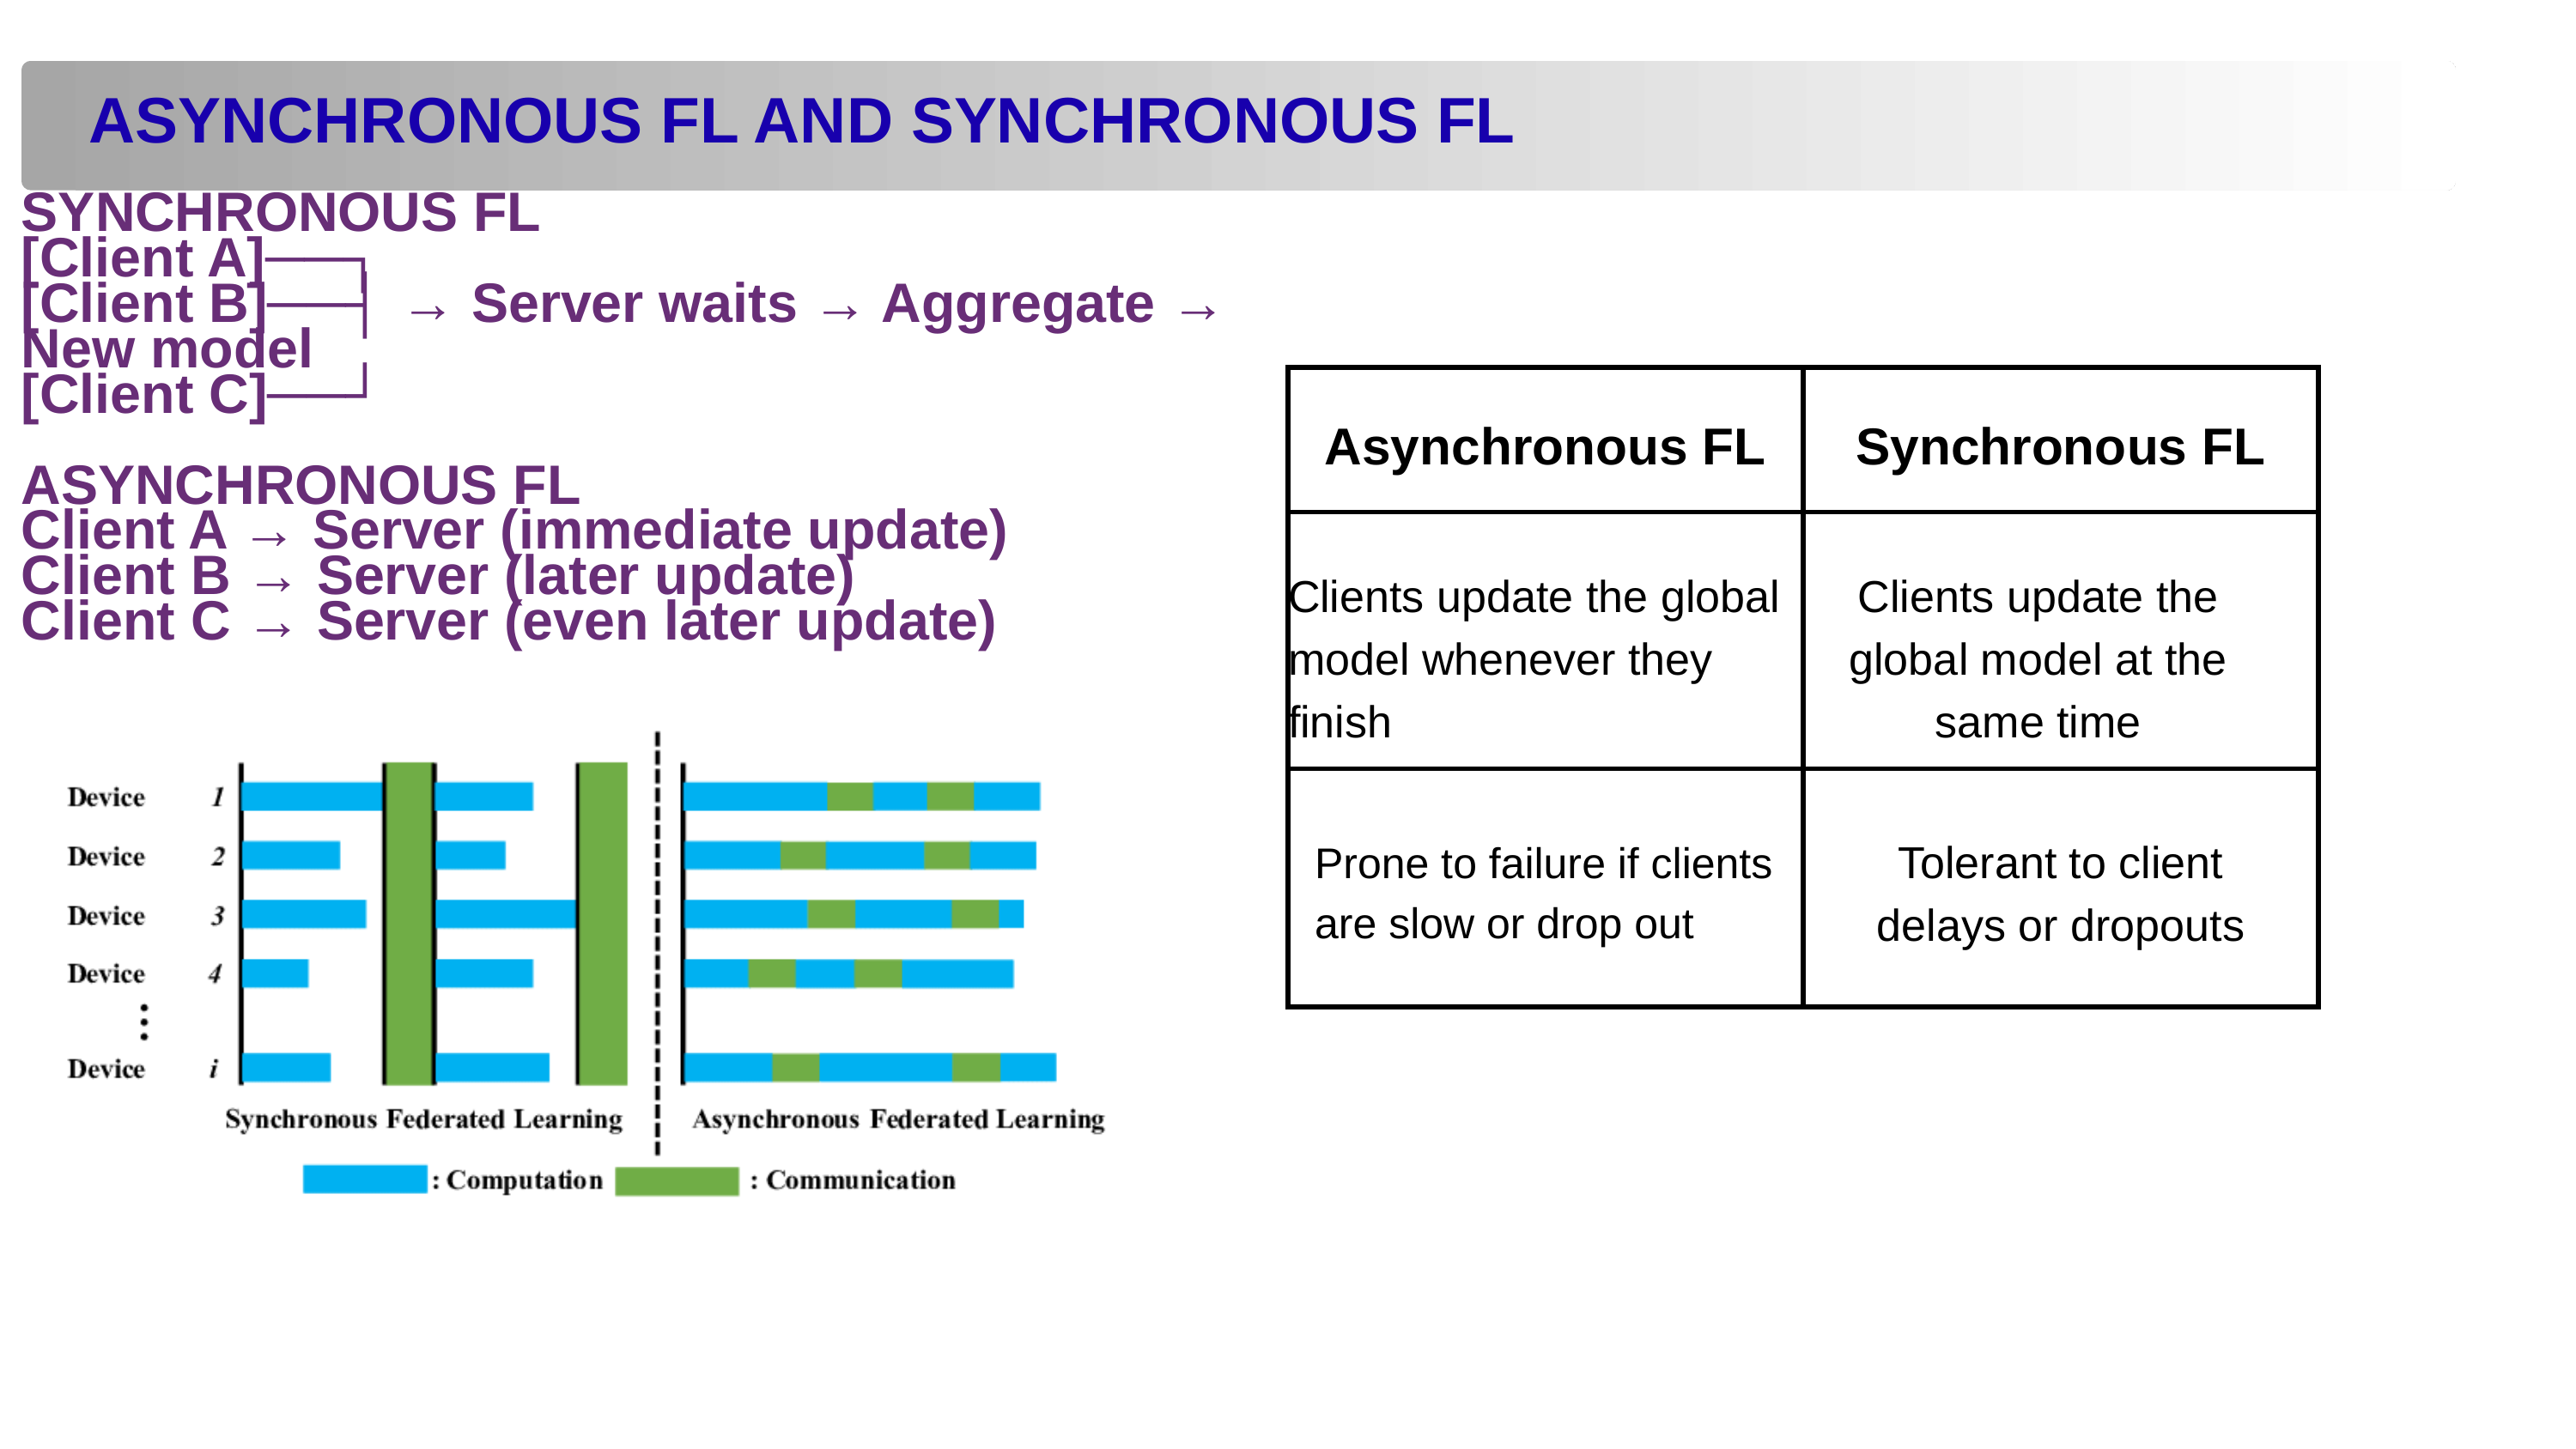

ASYNCHRONOUS FL AND SYNCHRONOUS FL
SYNCHRONOUS FL
[Client A]──┐
[Client B]──┤ → Server waits → Aggregate → New model
[Client C]──┘

ASYNCHRONOUS FL
Client A → Server (immediate update)
Client B → Server (later update)
Client C → Server (even later update)
| Asynchronous FL | Synchronous FL |
| --- | --- |
|  |  |
| Prone to failure if clients are slow or drop out | Tolerant to client delays or dropouts |
Clients update the global model whenever they finish
Clients update the global model at the same time